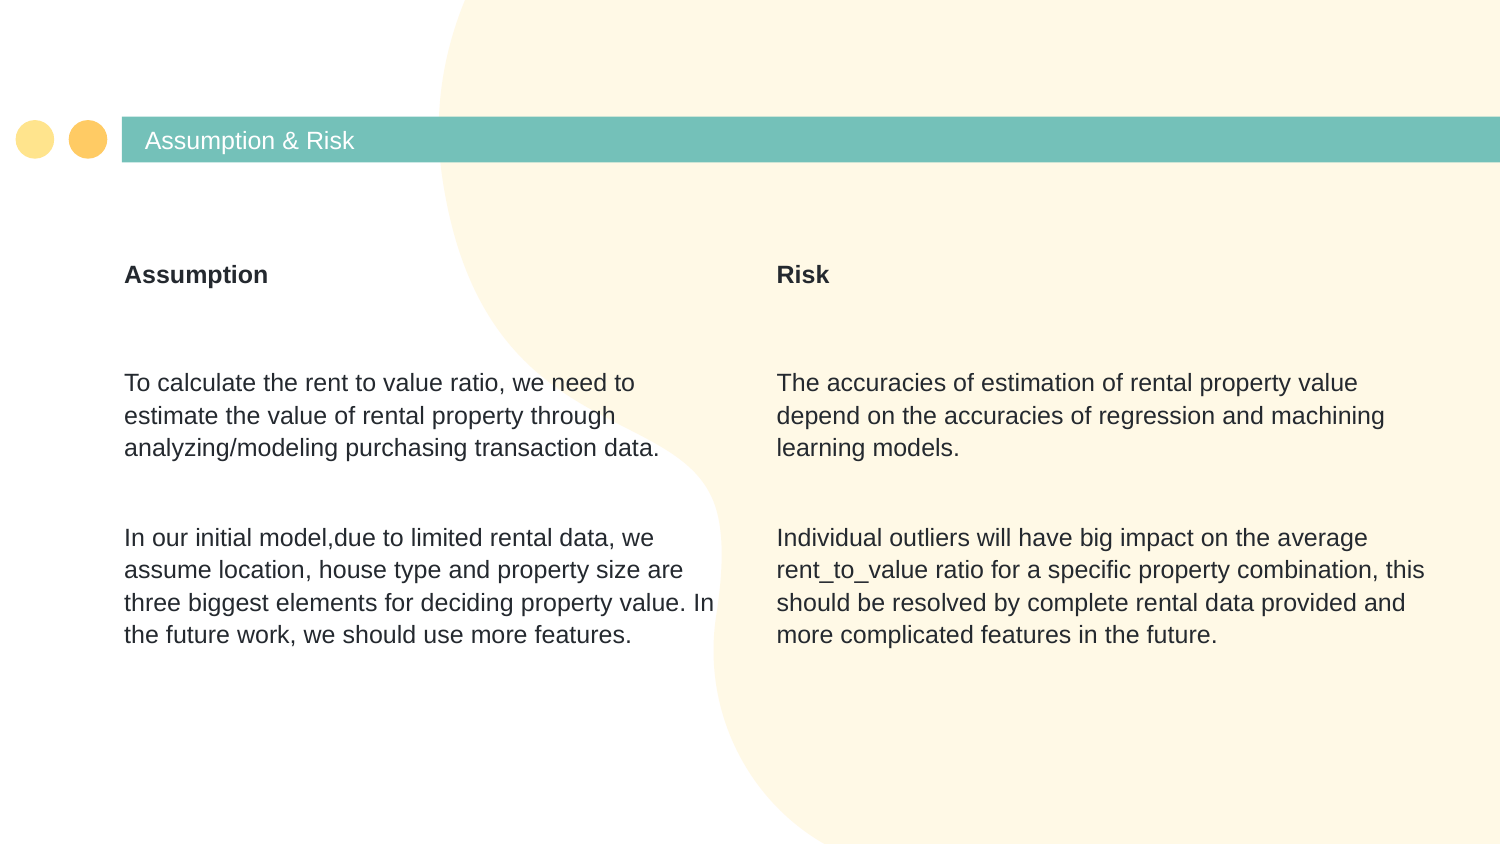

# Assumption & Risk
| Assumption | Risk |
| --- | --- |
| To calculate the rent to value ratio, we need to estimate the value of rental property through analyzing/modeling purchasing transaction data. | The accuracies of estimation of rental property value depend on the accuracies of regression and machining learning models. |
| In our initial model,due to limited rental data, we assume location, house type and property size are three biggest elements for deciding property value. In the future work, we should use more features. | Individual outliers will have big impact on the average rent\_to\_value ratio for a specific property combination, this should be resolved by complete rental data provided and more complicated features in the future. |